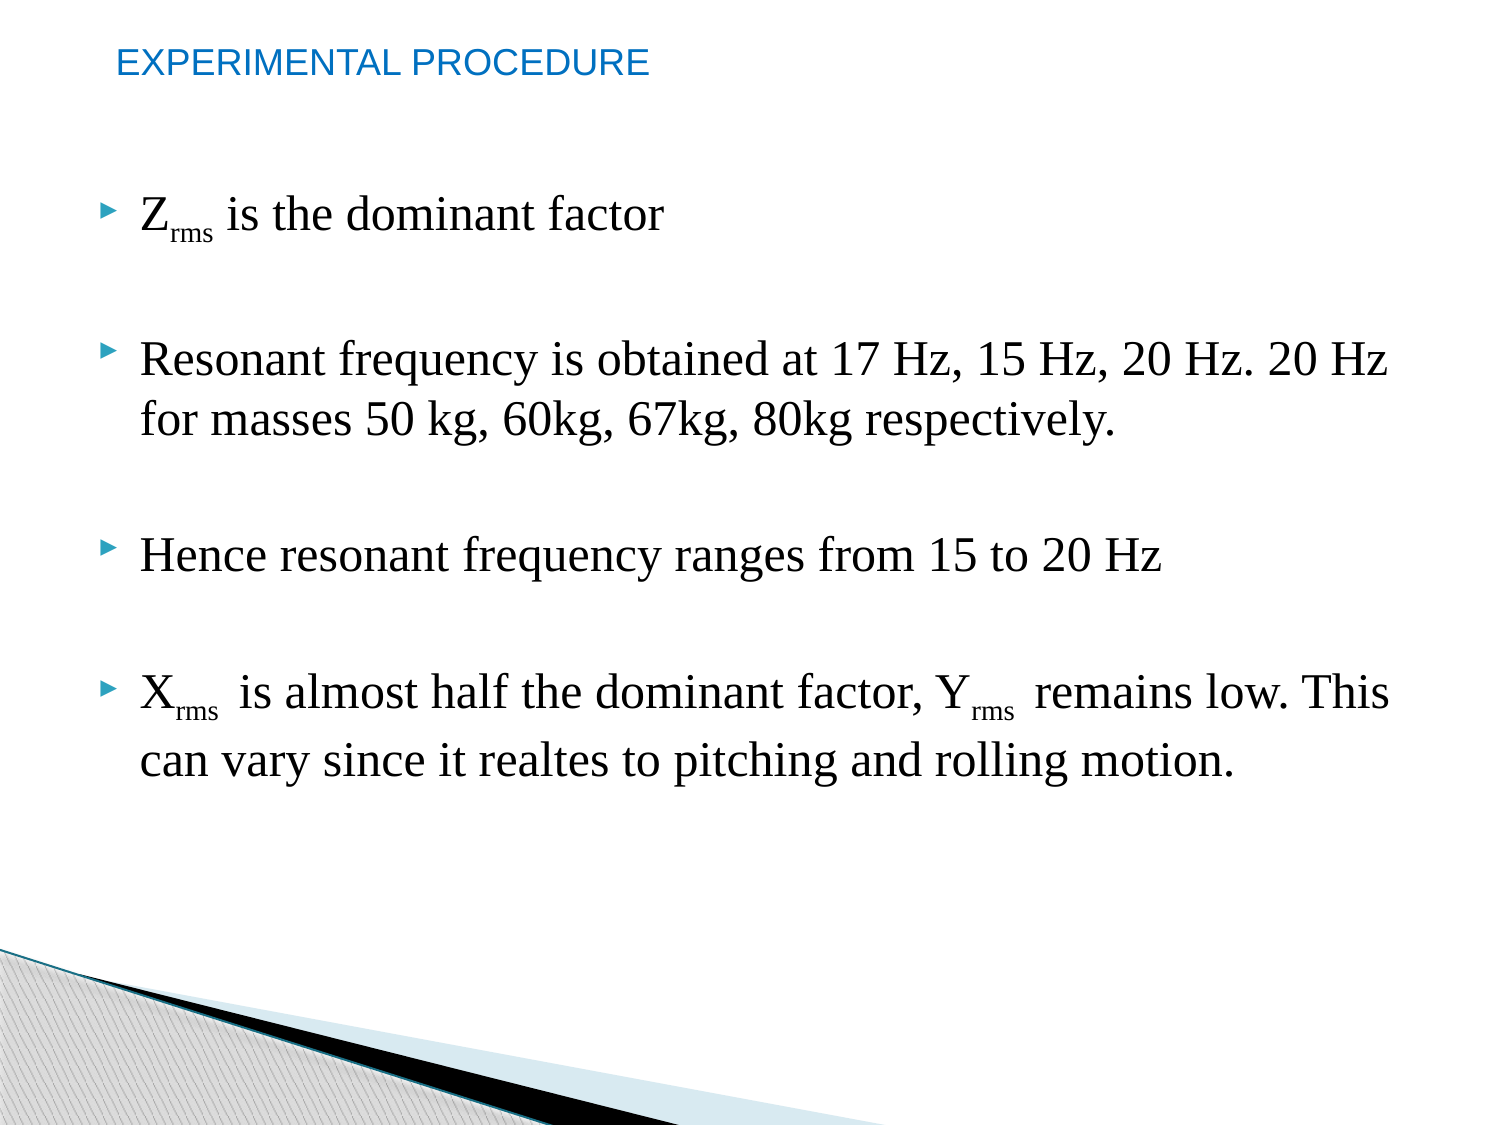

EXPERIMENTAL PROCEDURE
Zrms is the dominant factor

Resonant frequency is obtained at 17 Hz, 15 Hz, 20 Hz. 20 Hz for masses 50 kg, 60kg, 67kg, 80kg respectively.

Hence resonant frequency ranges from 15 to 20 Hz

Xrms  is almost half the dominant factor, Yrms  remains low. This can vary since it realtes to pitching and rolling motion.